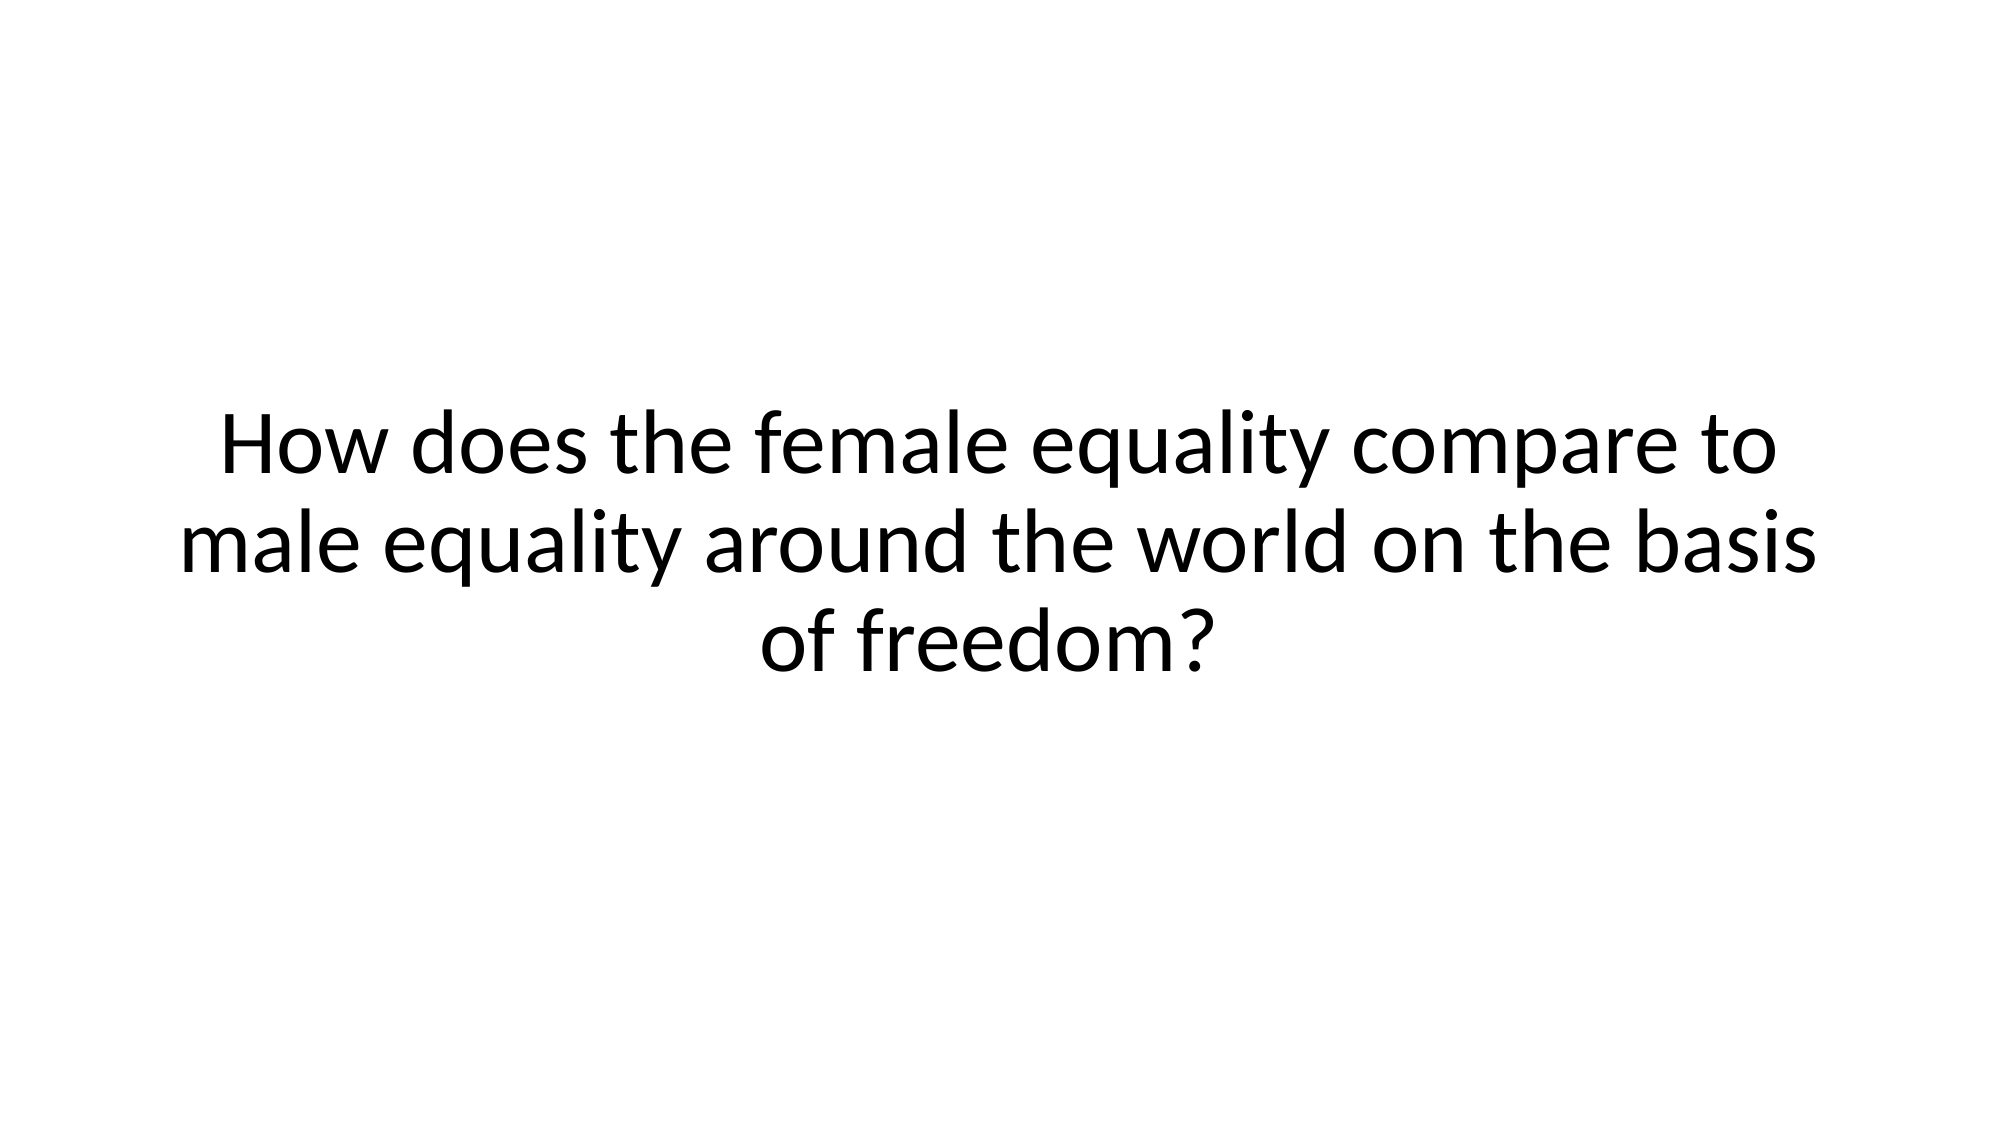

How does the female equality compare to male equality around the world on the basis of freedom?